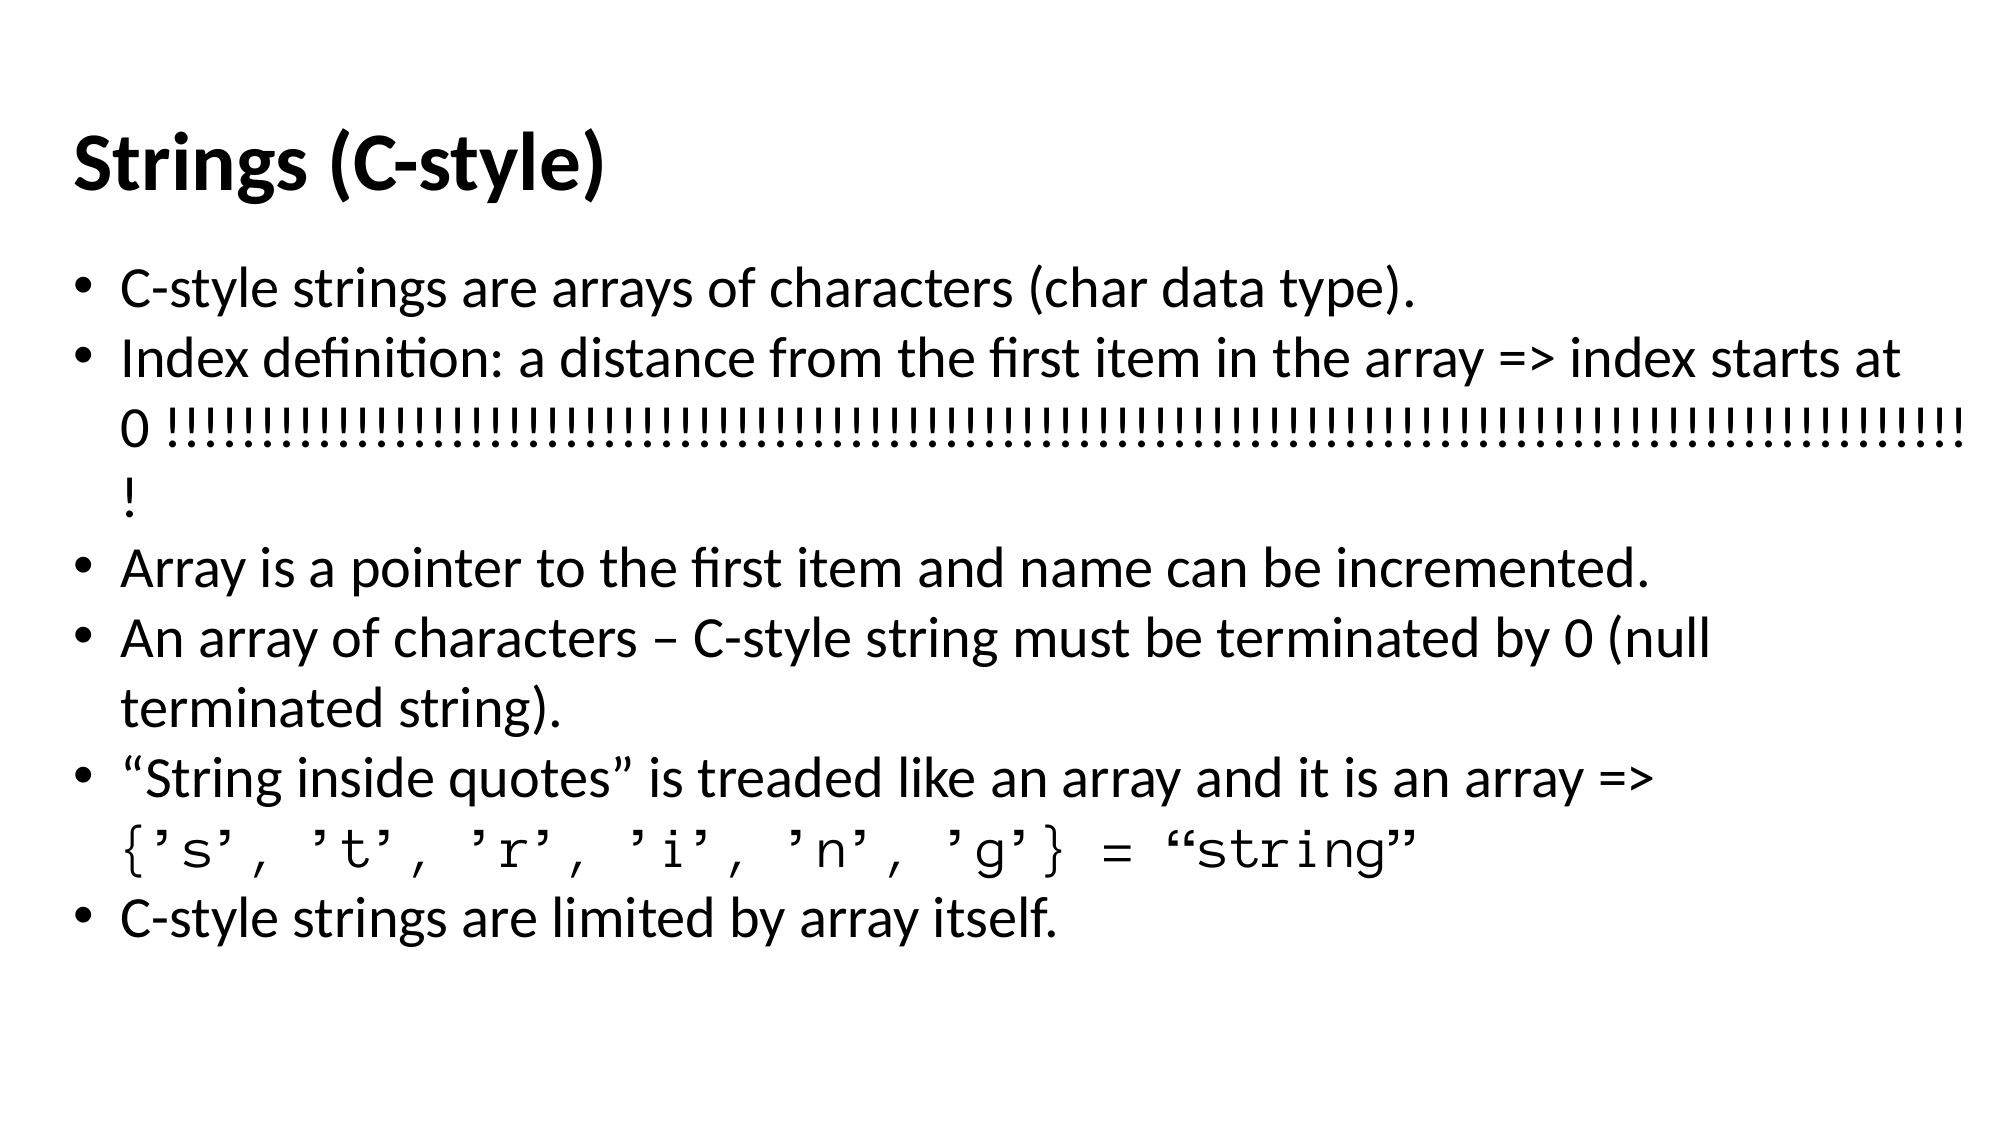

Strings (C-style)
C-style strings are arrays of characters (char data type).
Index definition: a distance from the first item in the array => index starts at 0 !!!!!!!!!!!!!!!!!!!!!!!!!!!!!!!!!!!!!!!!!!!!!!!!!!!!!!!!!!!!!!!!!!!!!!!!!!!!!!!!!!!!!!!!!!!!!!!!
Array is a pointer to the first item and name can be incremented.
An array of characters – C-style string must be terminated by 0 (null terminated string).
“String inside quotes” is treaded like an array and it is an array =>
{’s’, ’t’, ’r’, ’i’, ’n’, ’g’} = “string”
C-style strings are limited by array itself.